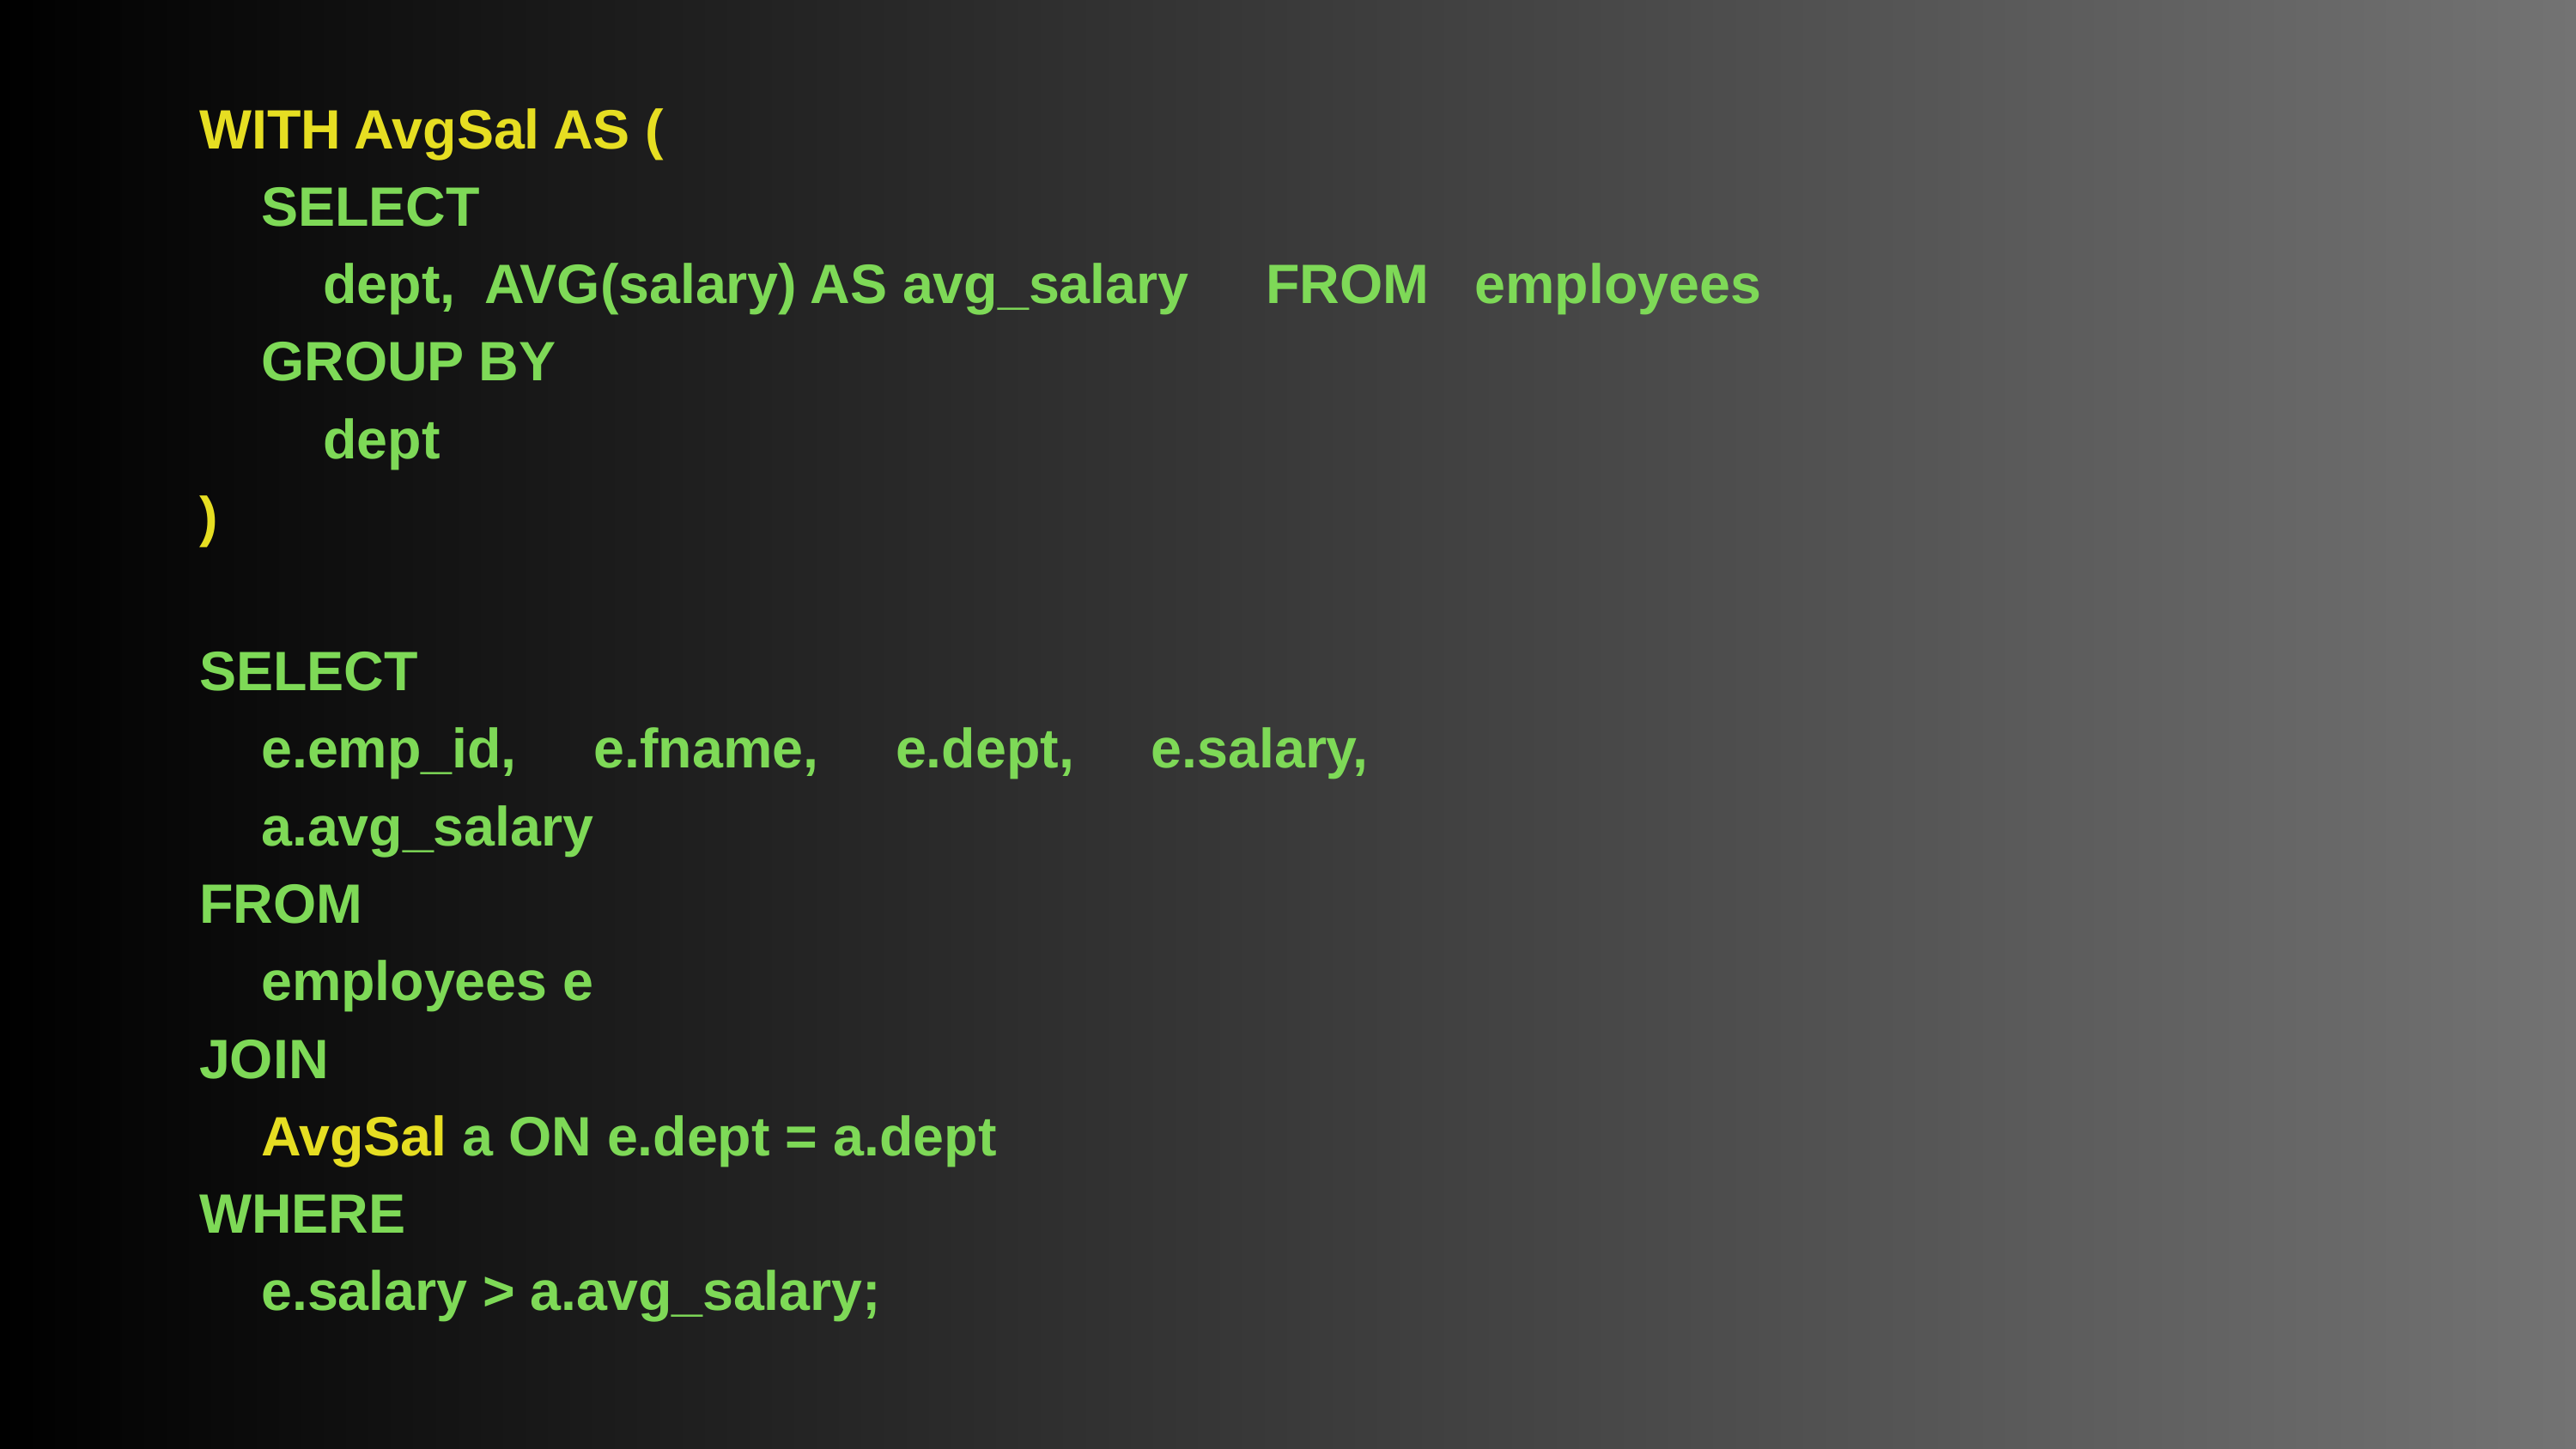

WITH AvgSal AS (
    SELECT
        dept,  AVG(salary) AS avg_salary     FROM   employees
    GROUP BY
        dept
)

SELECT
    e.emp_id,     e.fname,     e.dept,     e.salary,
    a.avg_salary
FROM
    employees e
JOIN
    AvgSal a ON e.dept = a.dept
WHERE
    e.salary > a.avg_salary;